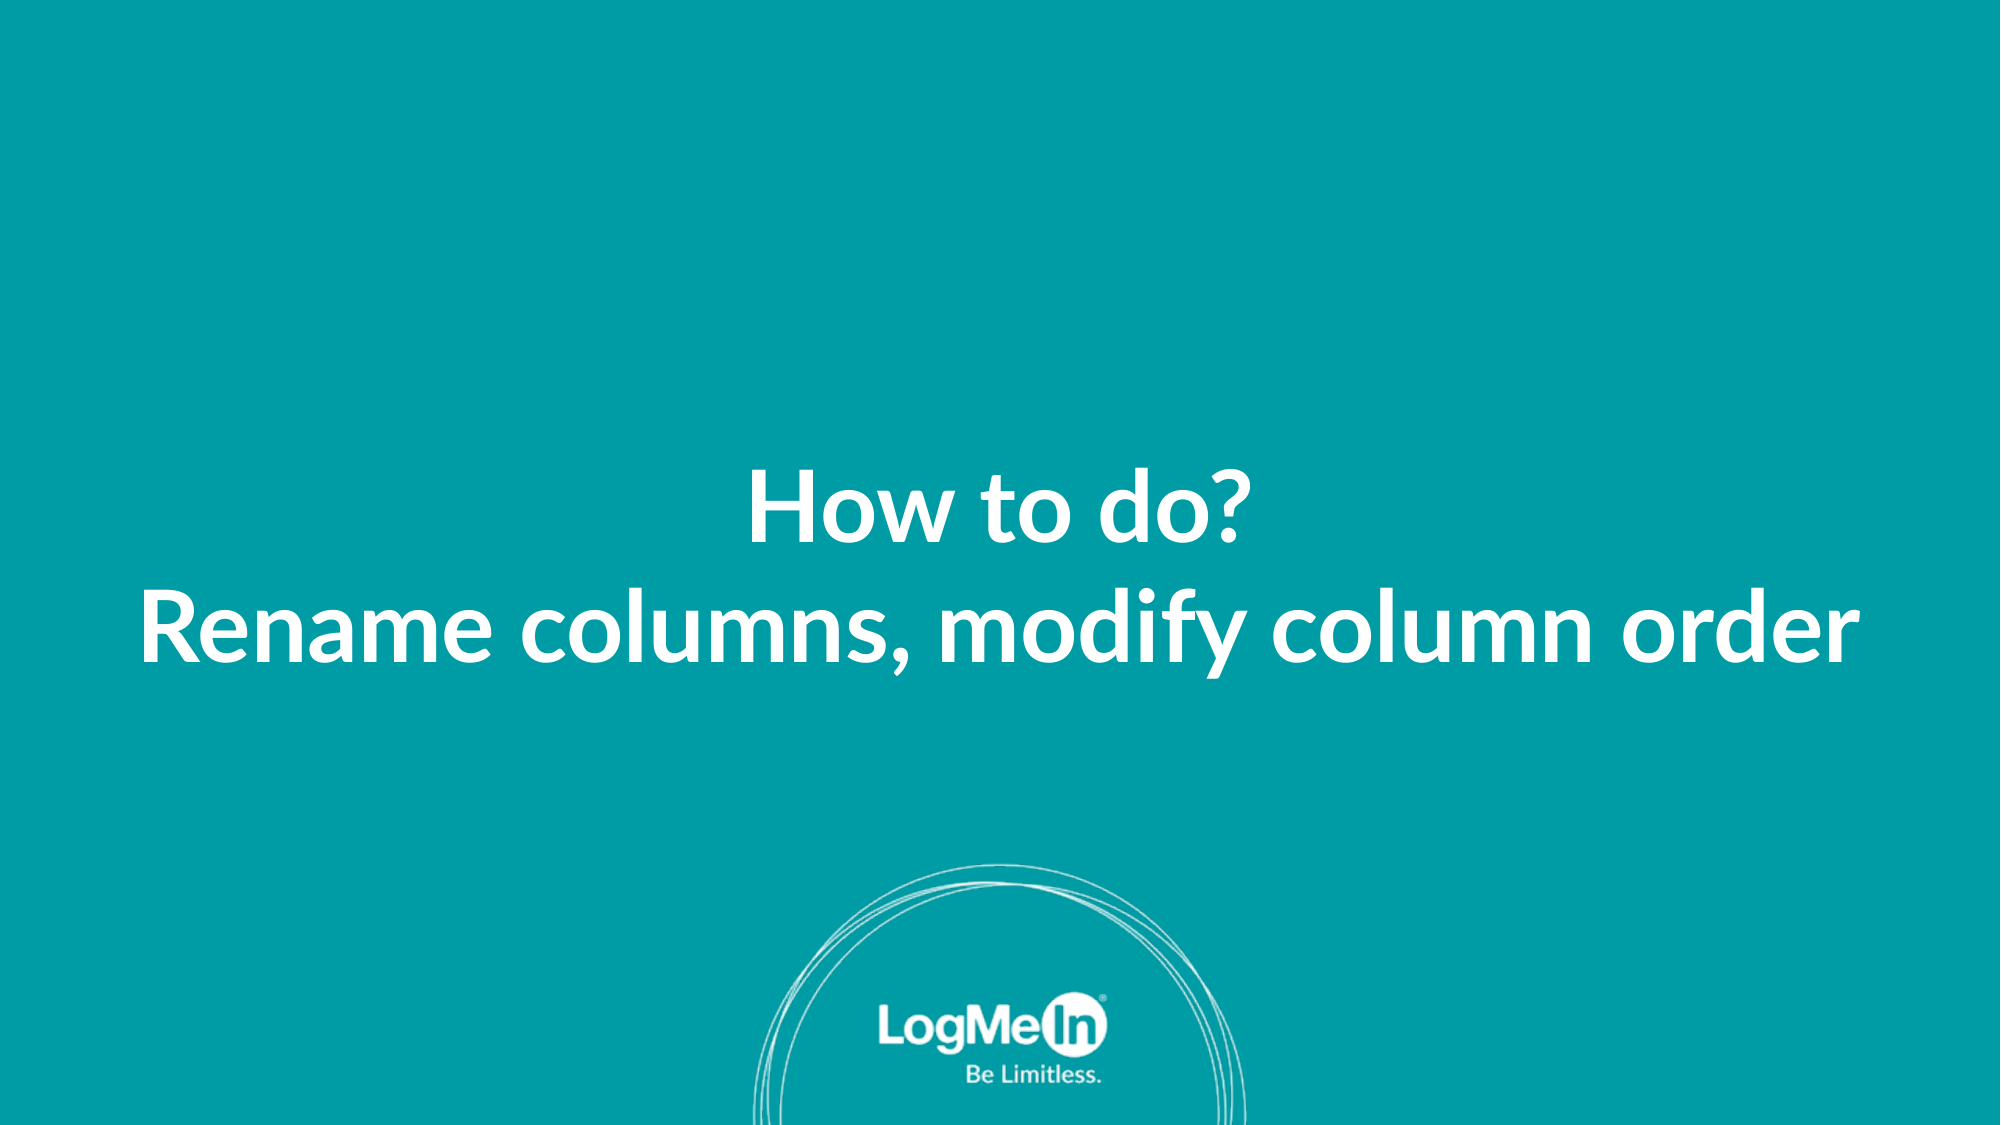

# How to do? Rename columns, modify column order